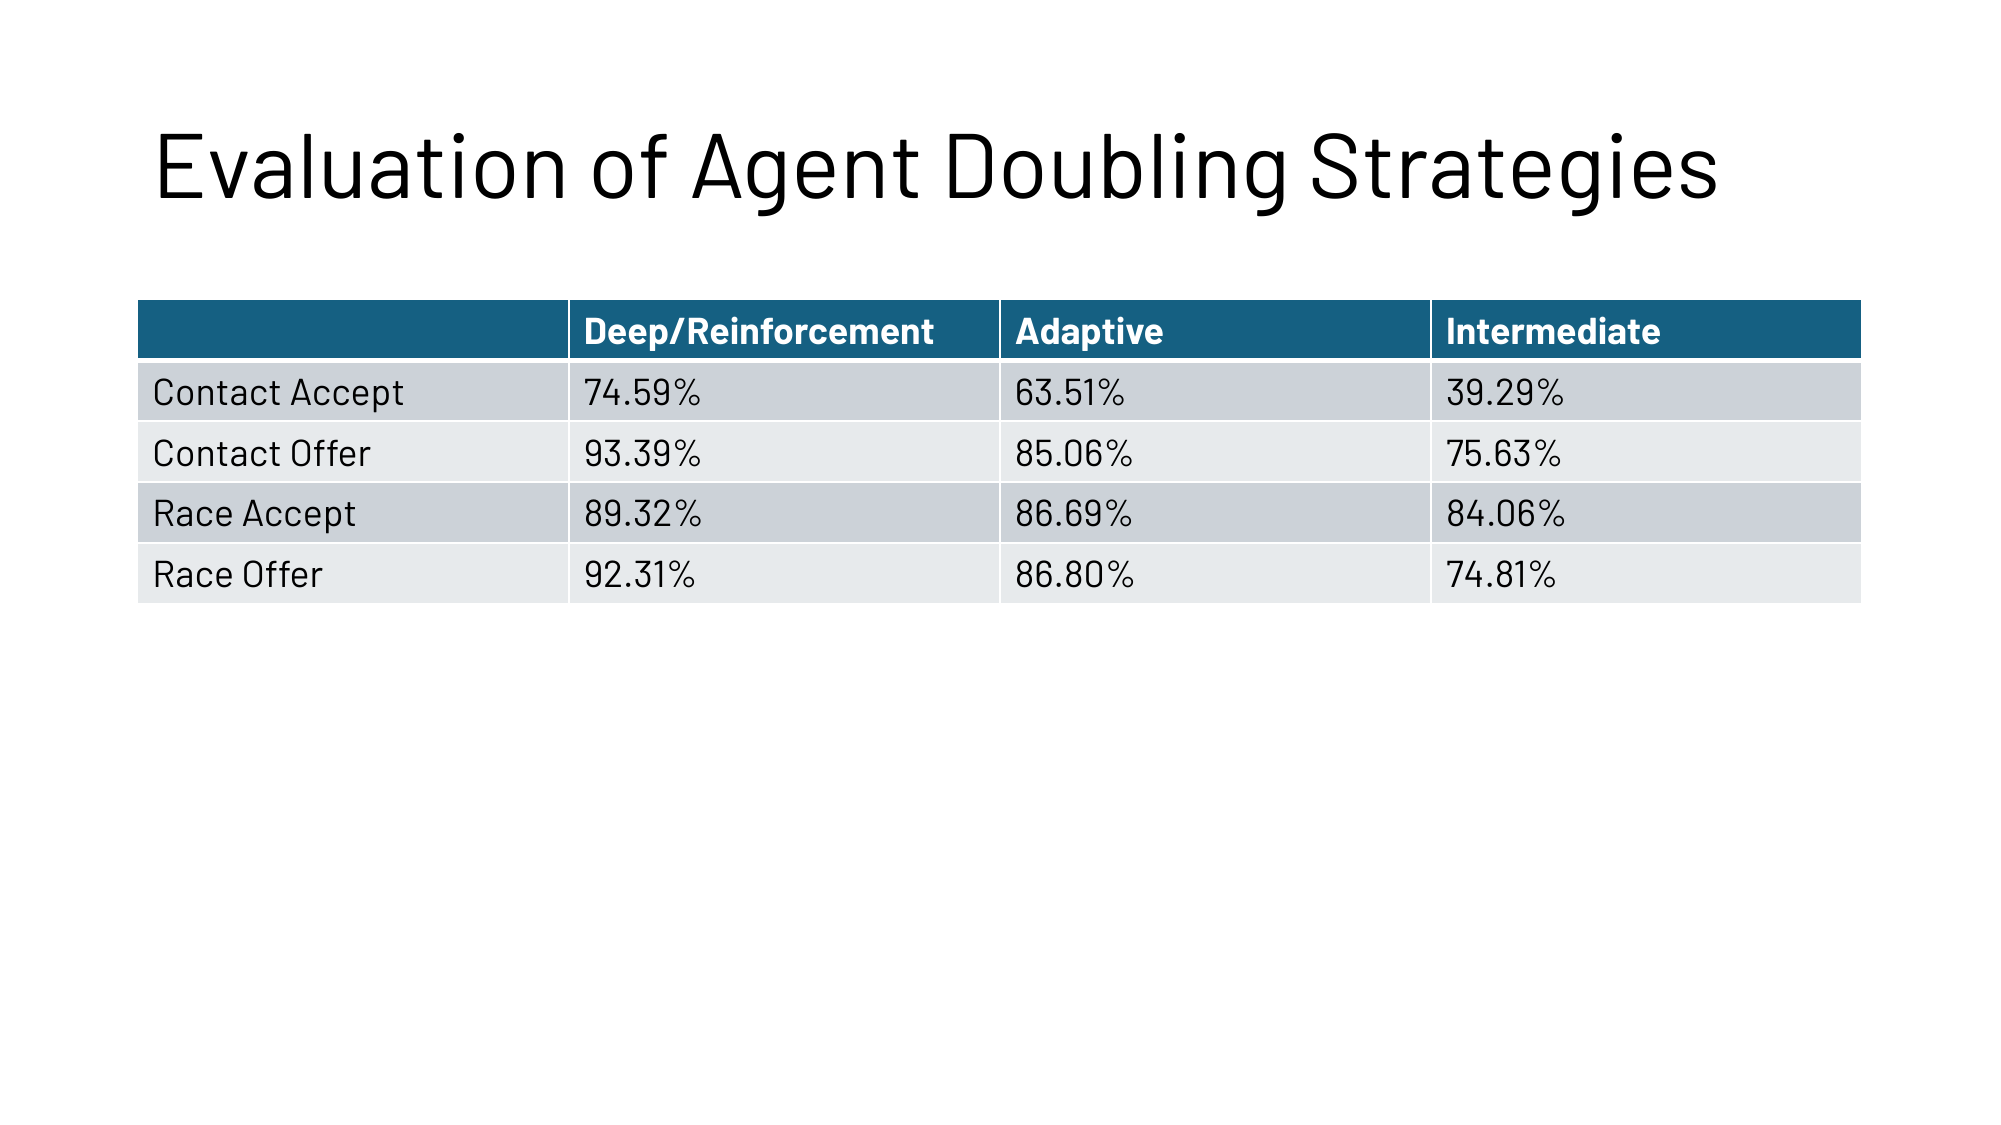

# Evaluation of Agent Doubling Strategies
|  | Deep/Reinforcement | Adaptive | Intermediate |
| --- | --- | --- | --- |
| Contact Accept | 74.59% | 63.51% | 39.29% |
| Contact Offer | 93.39% | 85.06% | 75.63% |
| Race Accept | 89.32% | 86.69% | 84.06% |
| Race Offer | 92.31% | 86.80% | 74.81% |